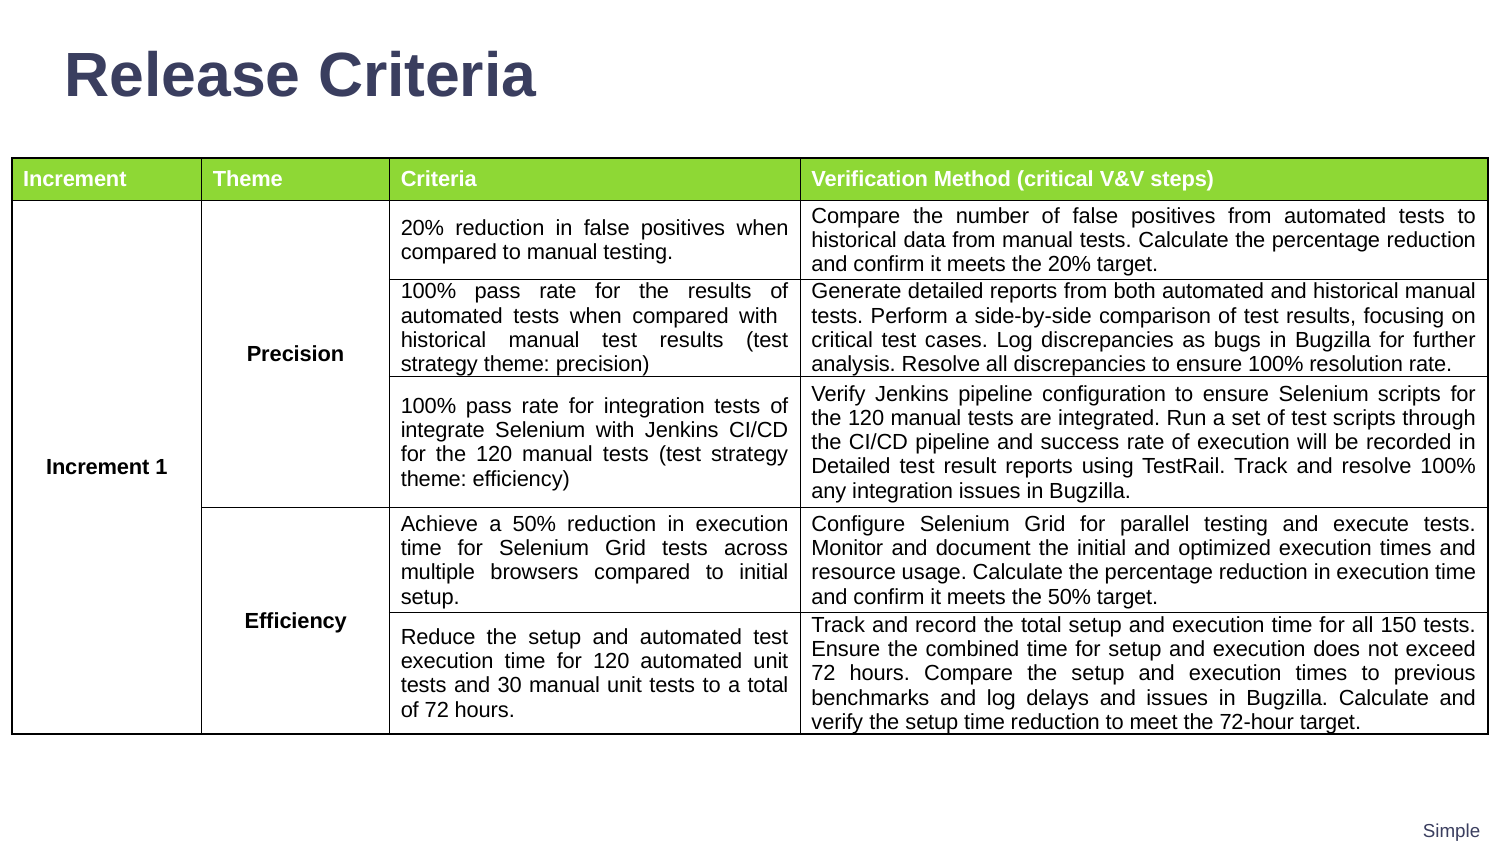

Release Criteria
| Increment | Theme | Criteria | Verification Method (critical V&V steps) |
| --- | --- | --- | --- |
| Increment 1 | Precision | 20% reduction in false positives when compared to manual testing. | Compare the number of false positives from automated tests to historical data from manual tests. Calculate the percentage reduction and confirm it meets the 20% target. |
|  |  | 100% pass rate for the results of automated tests when compared with historical manual test results (test strategy theme: precision) | Generate detailed reports from both automated and historical manual tests. Perform a side-by-side comparison of test results, focusing on critical test cases. Log discrepancies as bugs in Bugzilla for further analysis. Resolve all discrepancies to ensure 100% resolution rate. |
|  |  | 100% pass rate for integration tests of integrate Selenium with Jenkins CI/CD for the 120 manual tests (test strategy theme: efficiency) | Verify Jenkins pipeline configuration to ensure Selenium scripts for the 120 manual tests are integrated. Run a set of test scripts through the CI/CD pipeline and success rate of execution will be recorded in Detailed test result reports using TestRail. Track and resolve 100% any integration issues in Bugzilla. |
|  | Efficiency | Achieve a 50% reduction in execution time for Selenium Grid tests across multiple browsers compared to initial setup. | Configure Selenium Grid for parallel testing and execute tests. Monitor and document the initial and optimized execution times and resource usage. Calculate the percentage reduction in execution time and confirm it meets the 50% target. |
|  |  | Reduce the setup and automated test execution time for 120 automated unit tests and 30 manual unit tests to a total of 72 hours. | Track and record the total setup and execution time for all 150 tests. Ensure the combined time for setup and execution does not exceed 72 hours. Compare the setup and execution times to previous benchmarks and log delays and issues in Bugzilla. Calculate and verify the setup time reduction to meet the 72-hour target. |
Simple